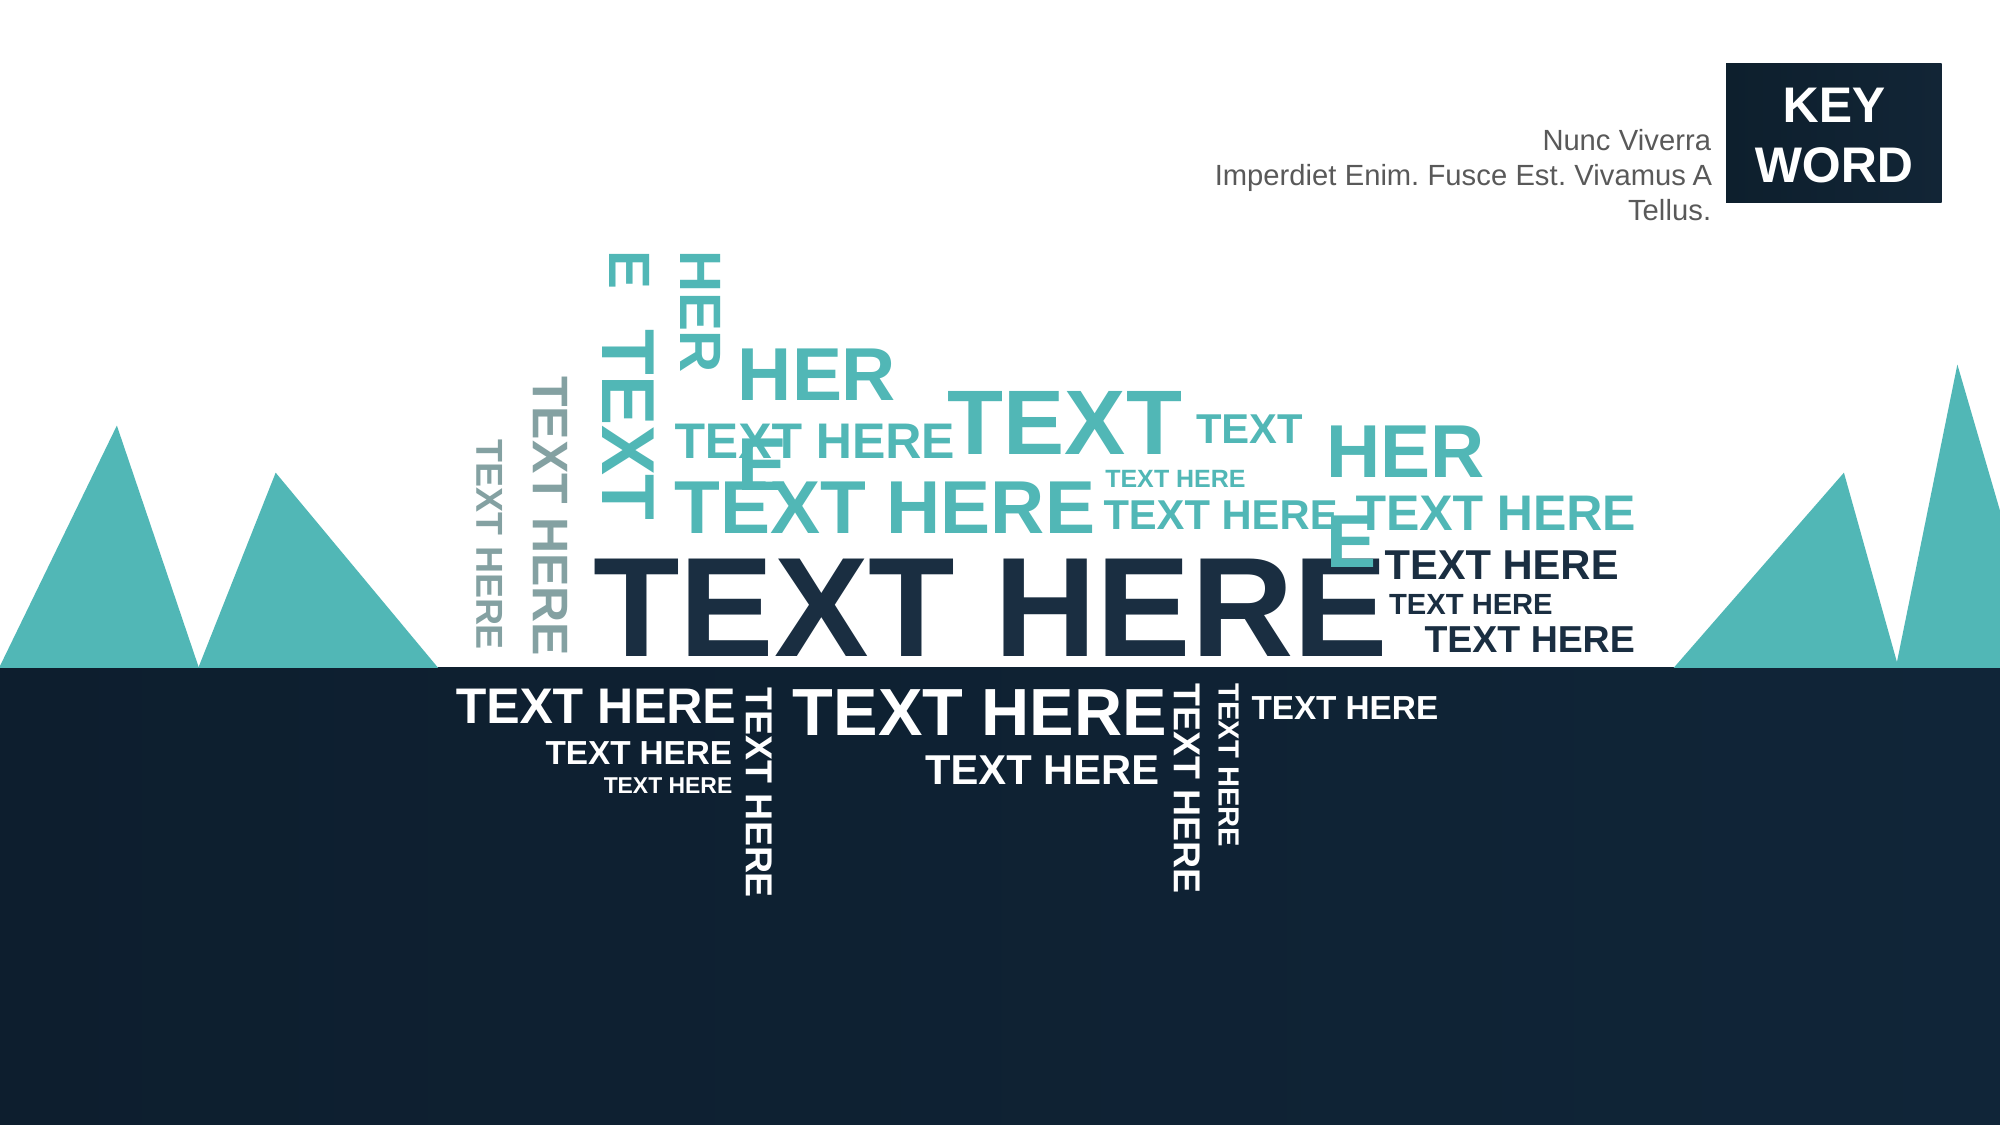

KEY
WORD
Nunc Viverra
 Imperdiet Enim. Fusce Est. Vivamus A Tellus.
HERE
HERE
TEXT

TEXT
HERE
TEXT
TEXT HERE

TEXT HERE
TEXT HERE

TEXT HERE
TEXT HERE
TEXT HERE
TEXT HERE
TEXT HERE
TEXT HERE
TEXT HERE
TEXT HERE
TEXT HERE
TEXT HERE

TEXT HERE
TEXT HERE
TEXT HERE
TEXT HERE
TEXT HERE
TEXT HERE
TEXT HERE